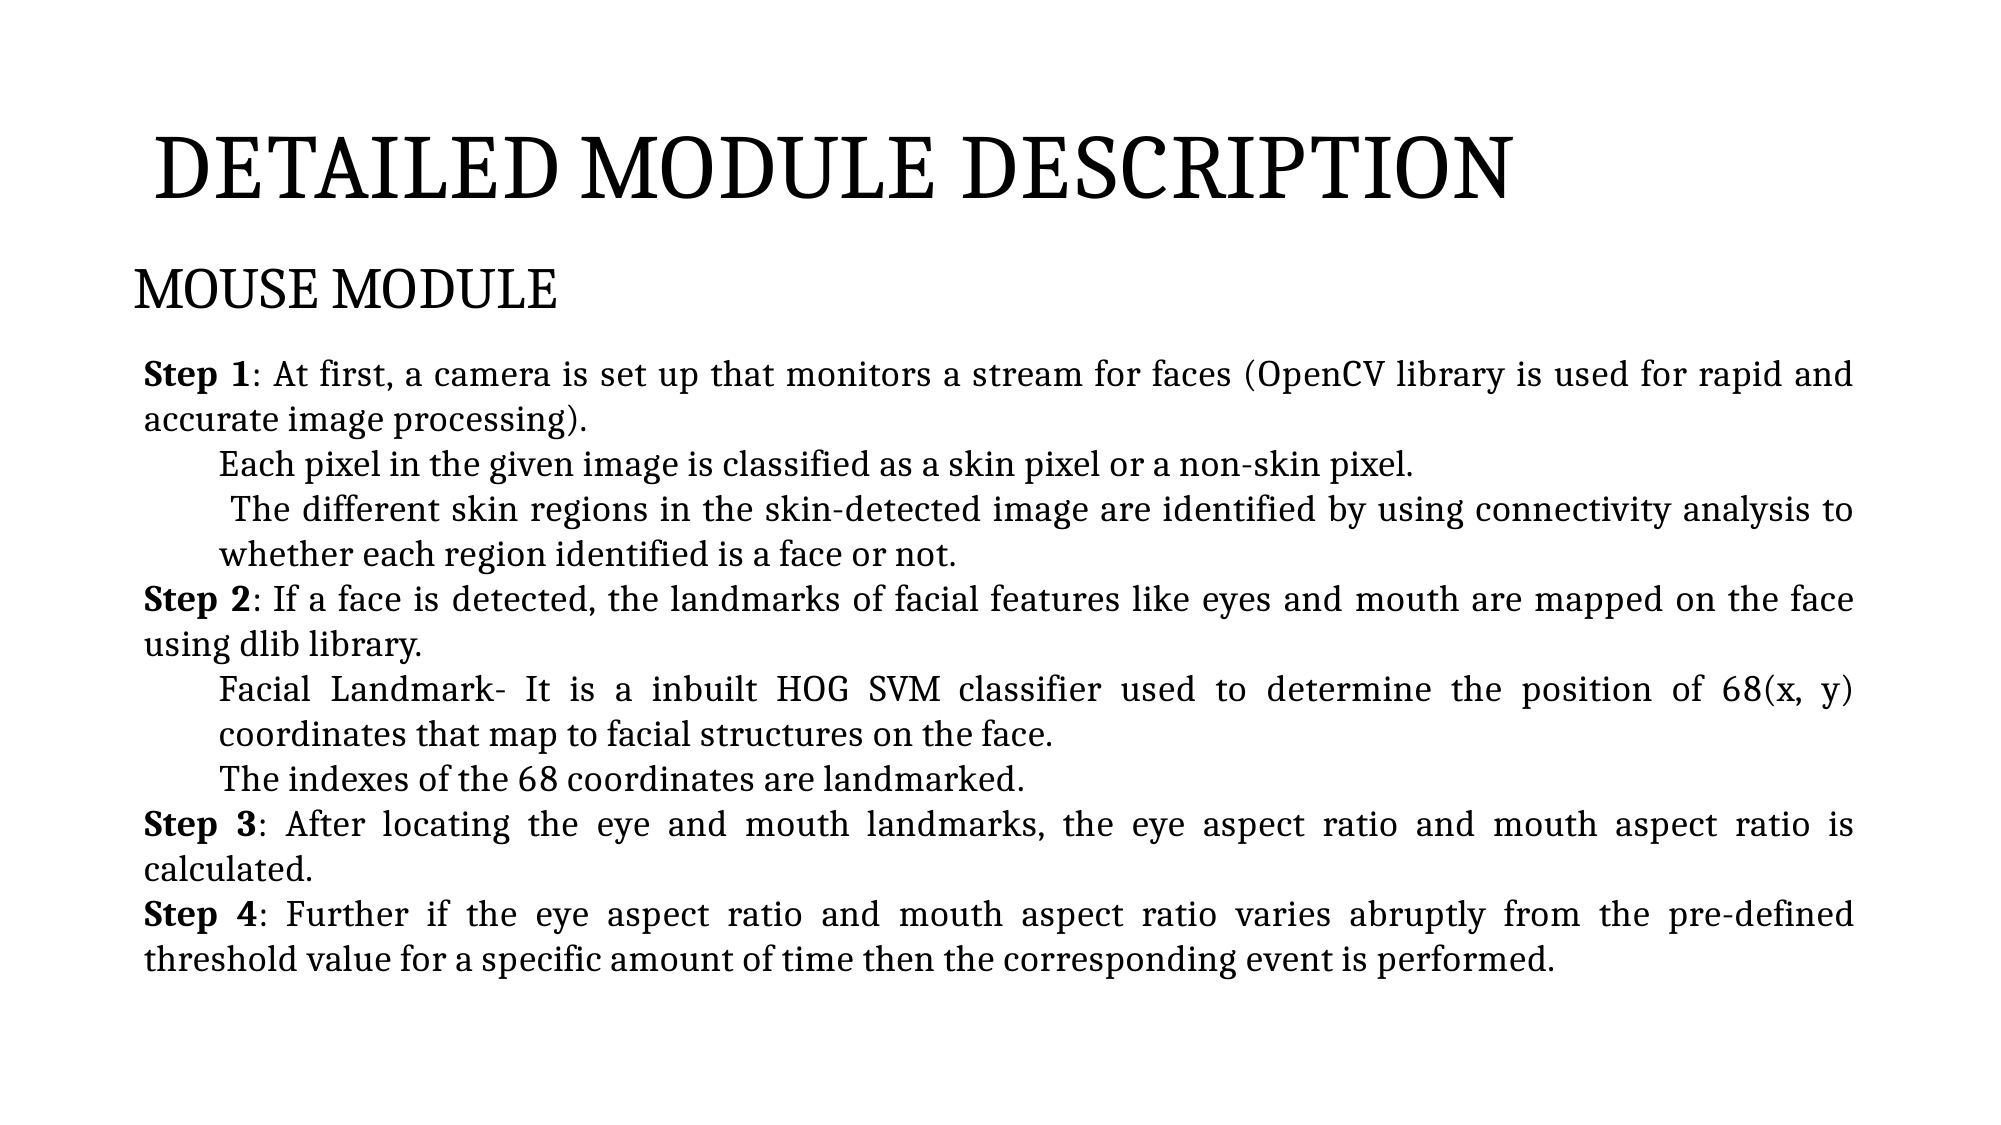

# DETAILED MODULE DESCRIPTION
MOUSE MODULE
Step 1: At first, a camera is set up that monitors a stream for faces (OpenCV library is used for rapid and accurate image processing).
Each pixel in the given image is classified as a skin pixel or a non-skin pixel.
 The different skin regions in the skin-detected image are identified by using connectivity analysis to whether each region identified is a face or not.
Step 2: If a face is detected, the landmarks of facial features like eyes and mouth are mapped on the face using dlib library.
Facial Landmark- It is a inbuilt HOG SVM classifier used to determine the position of 68(x, y) coordinates that map to facial structures on the face.
The indexes of the 68 coordinates are landmarked.
Step 3: After locating the eye and mouth landmarks, the eye aspect ratio and mouth aspect ratio is calculated.
Step 4: Further if the eye aspect ratio and mouth aspect ratio varies abruptly from the pre-defined threshold value for a specific amount of time then the corresponding event is performed.